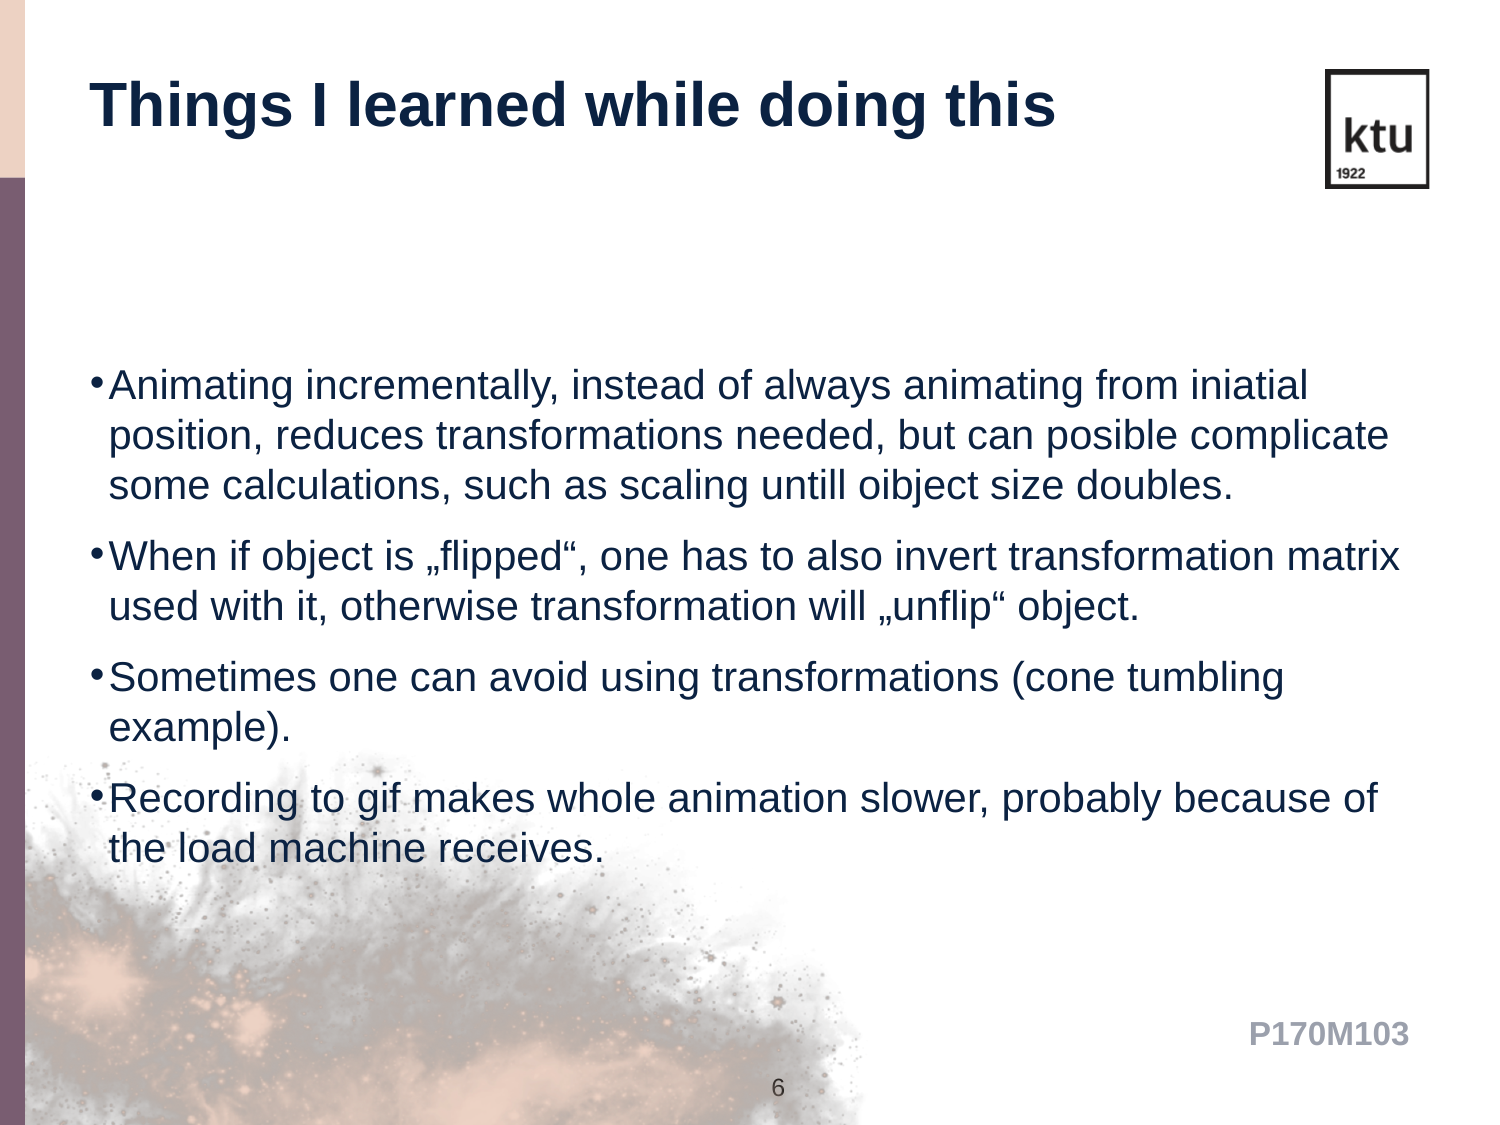

Things I learned while doing this
Animating incrementally, instead of always animating from iniatial position, reduces transformations needed, but can posible complicate some calculations, such as scaling untill oibject size doubles.
When if object is „flipped“, one has to also invert transformation matrix used with it, otherwise transformation will „unflip“ object.
Sometimes one can avoid using transformations (cone tumbling example).
Recording to gif makes whole animation slower, probably because of the load machine receives.

P170M103